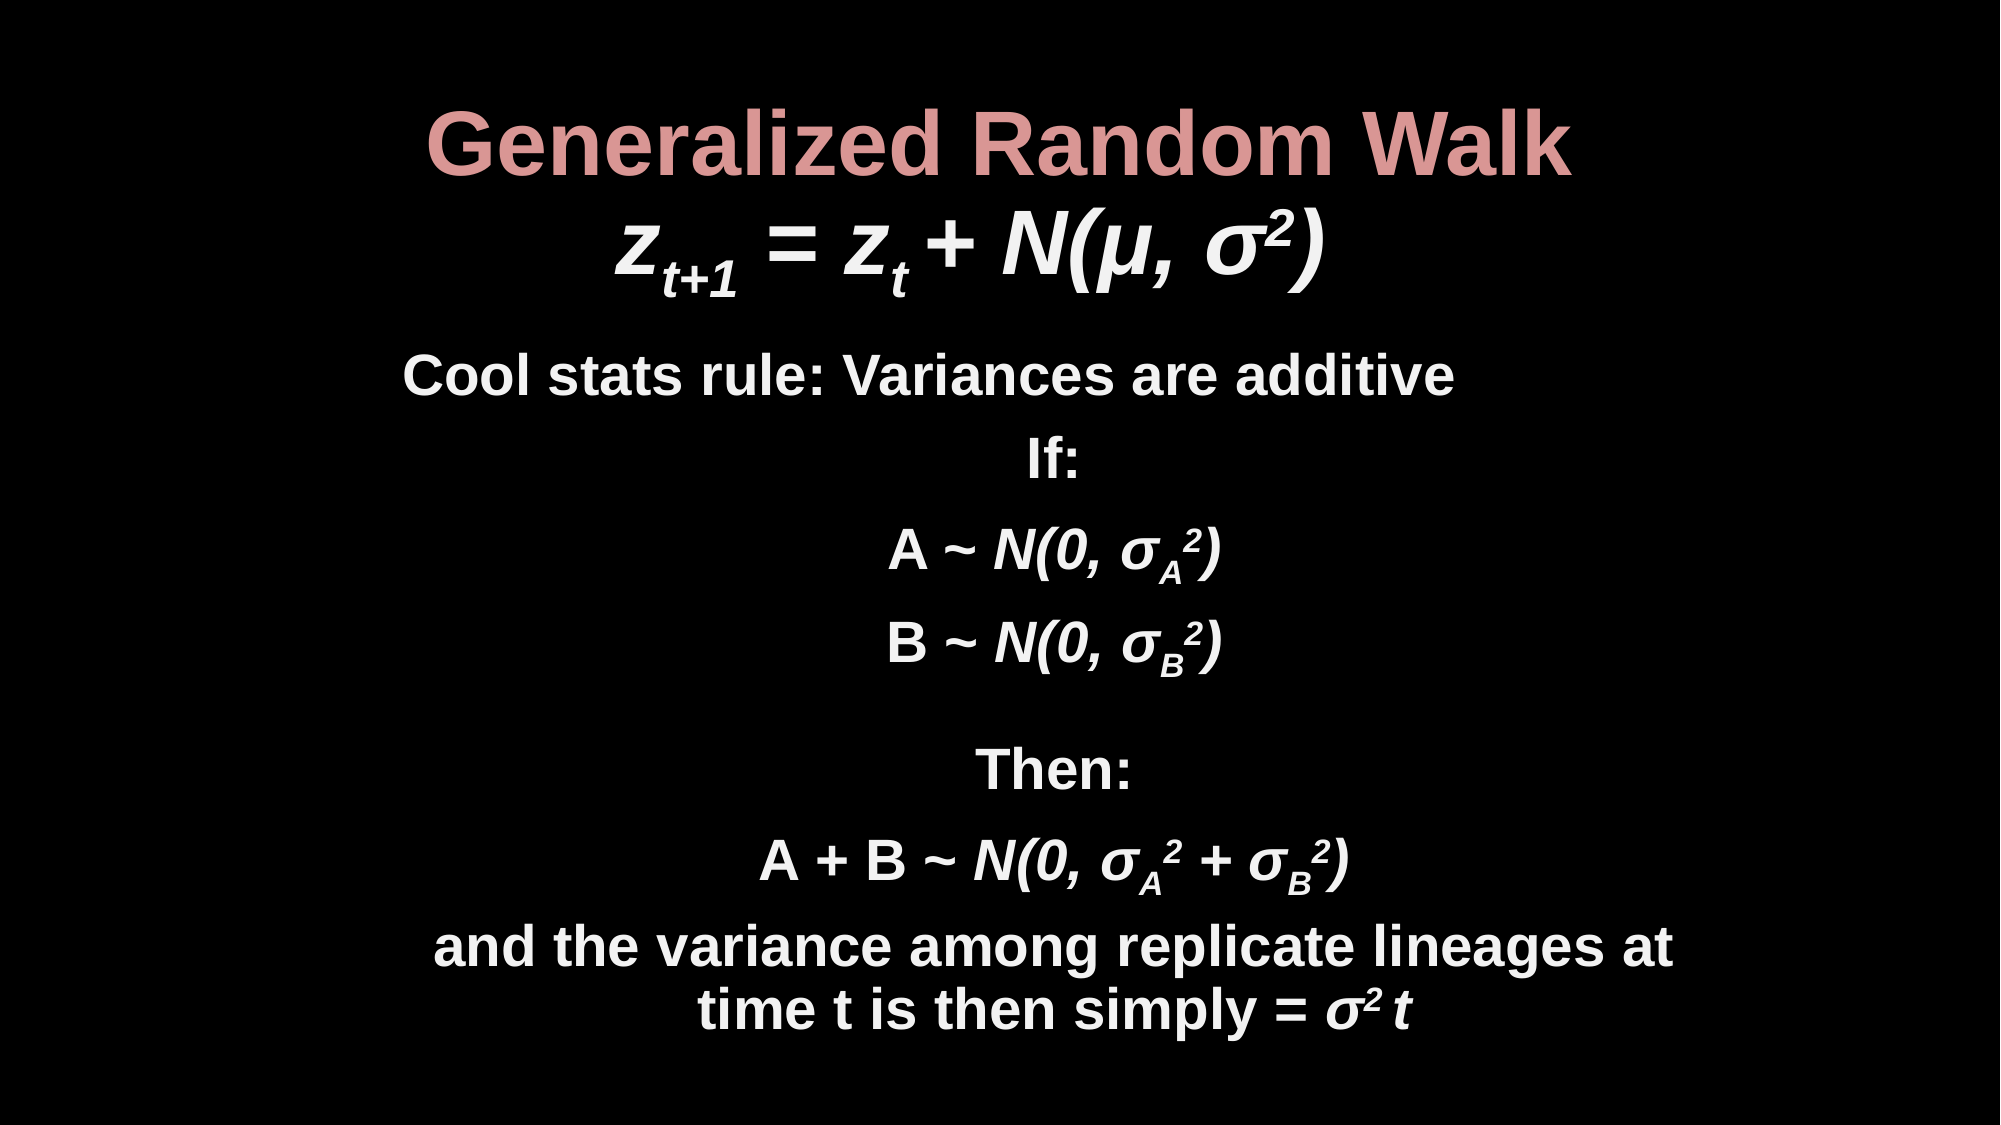

# Generalized Random Walk
zt+1 = zt + N(μ, σ2)
Cool stats rule: Variances are additive
If:
A ~ N(0, σA2)
B ~ N(0, σB2)
Then:
A + B ~ N(0, σA2 + σB2)
and the variance among replicate lineages at time t is then simply = σ2 t